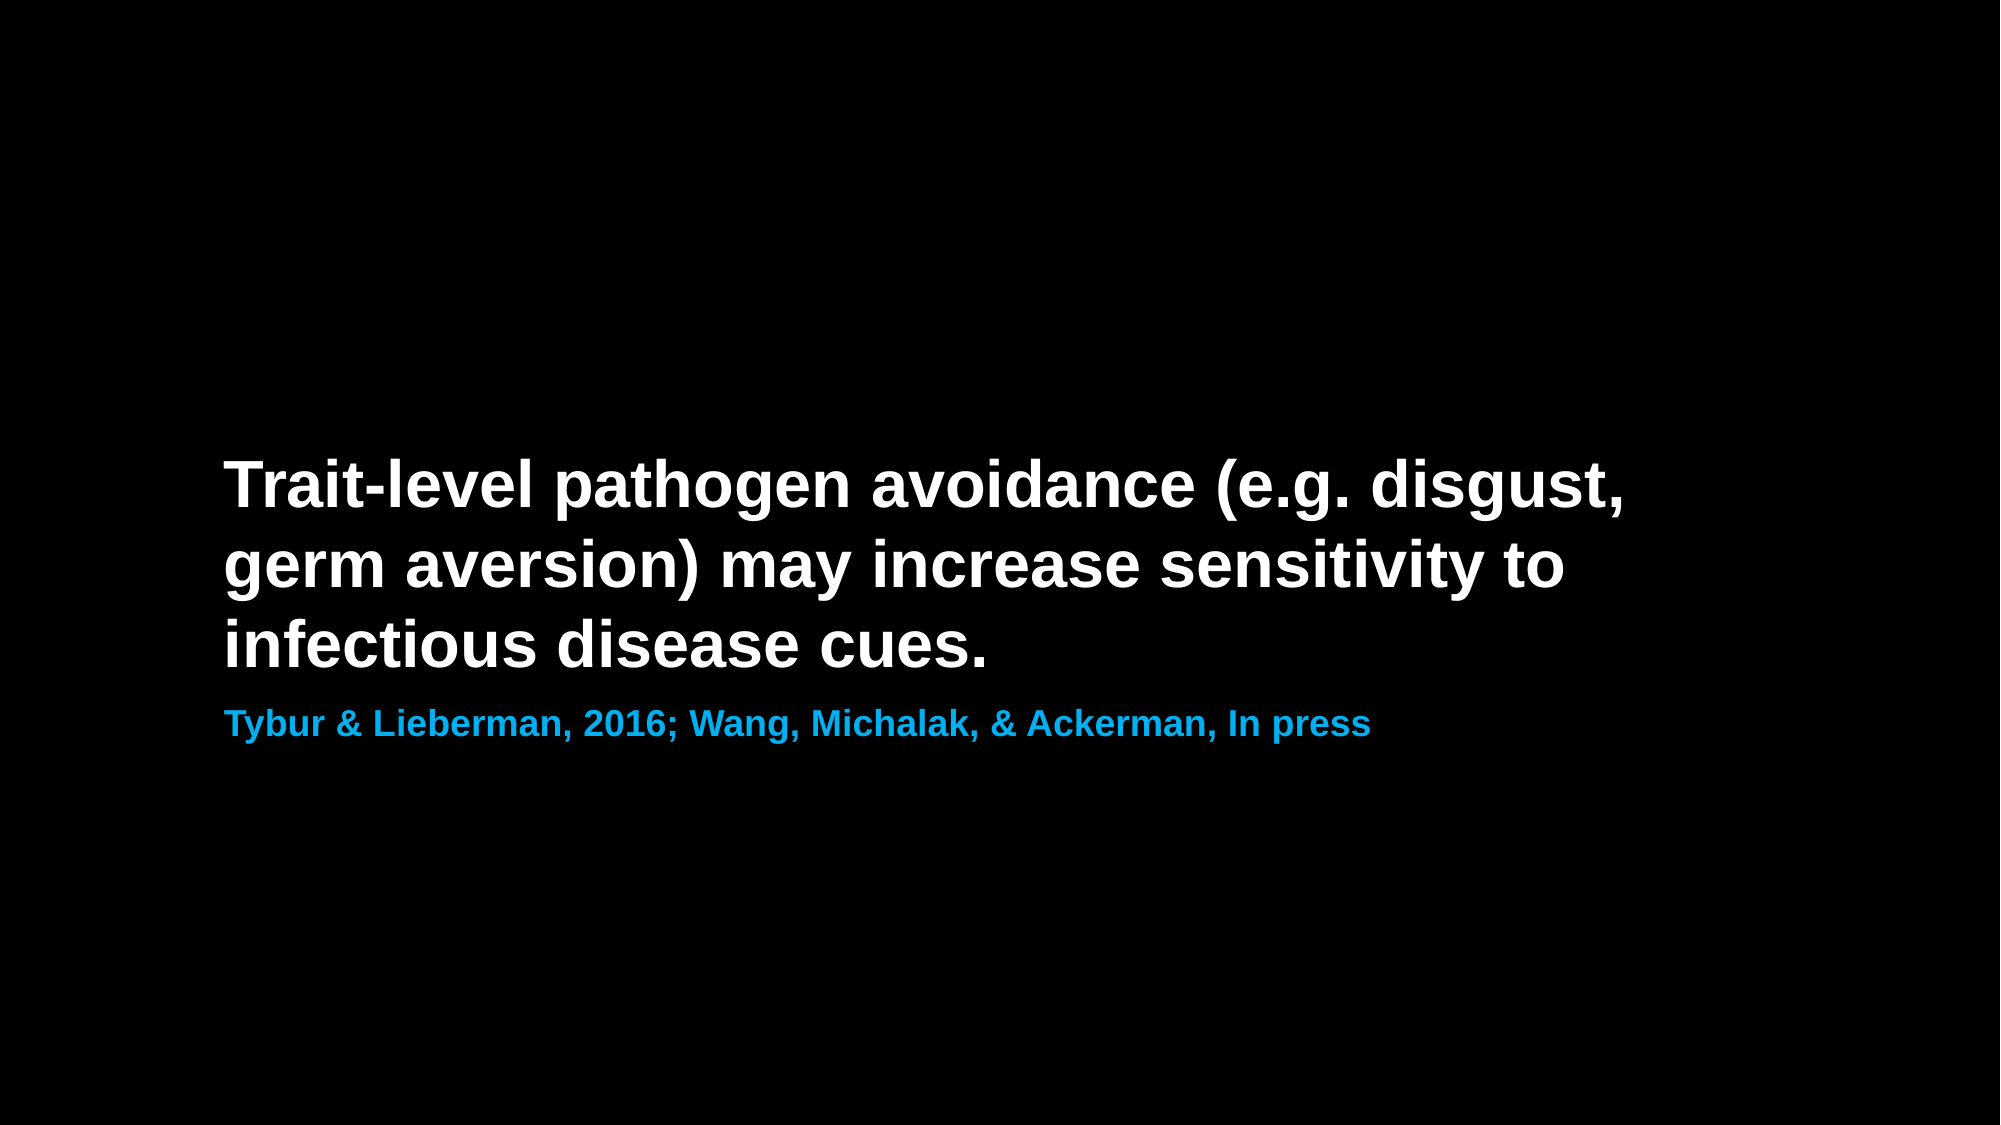

Trait-level pathogen avoidance (e.g. disgust, germ aversion) may increase sensitivity to infectious disease cues.
Tybur & Lieberman, 2016; Wang, Michalak, & Ackerman, In press